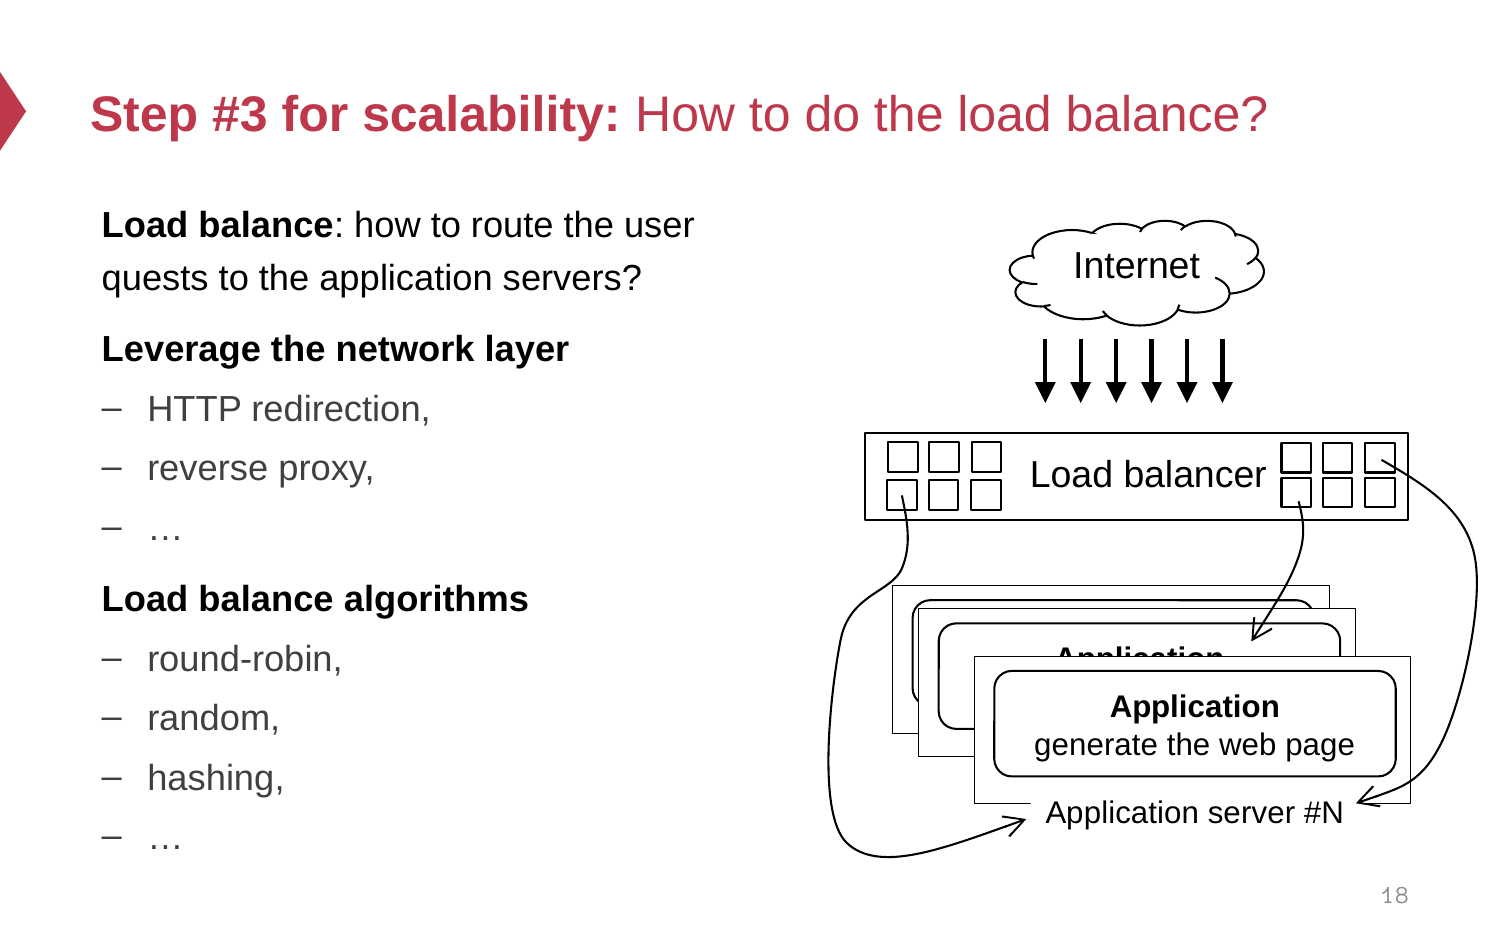

# Step #3 for scalability: How to do the load balance?
Load balance: how to route the user quests to the application servers?
Leverage the network layer
HTTP redirection,
reverse proxy,
…
Load balance algorithms
round-robin,
random,
hashing,
…

Internet

Load balancer

Application
generate the web page
Application server #N

Application
generate the web page
Application server #N

Application
generate the web page
Application server #N
18